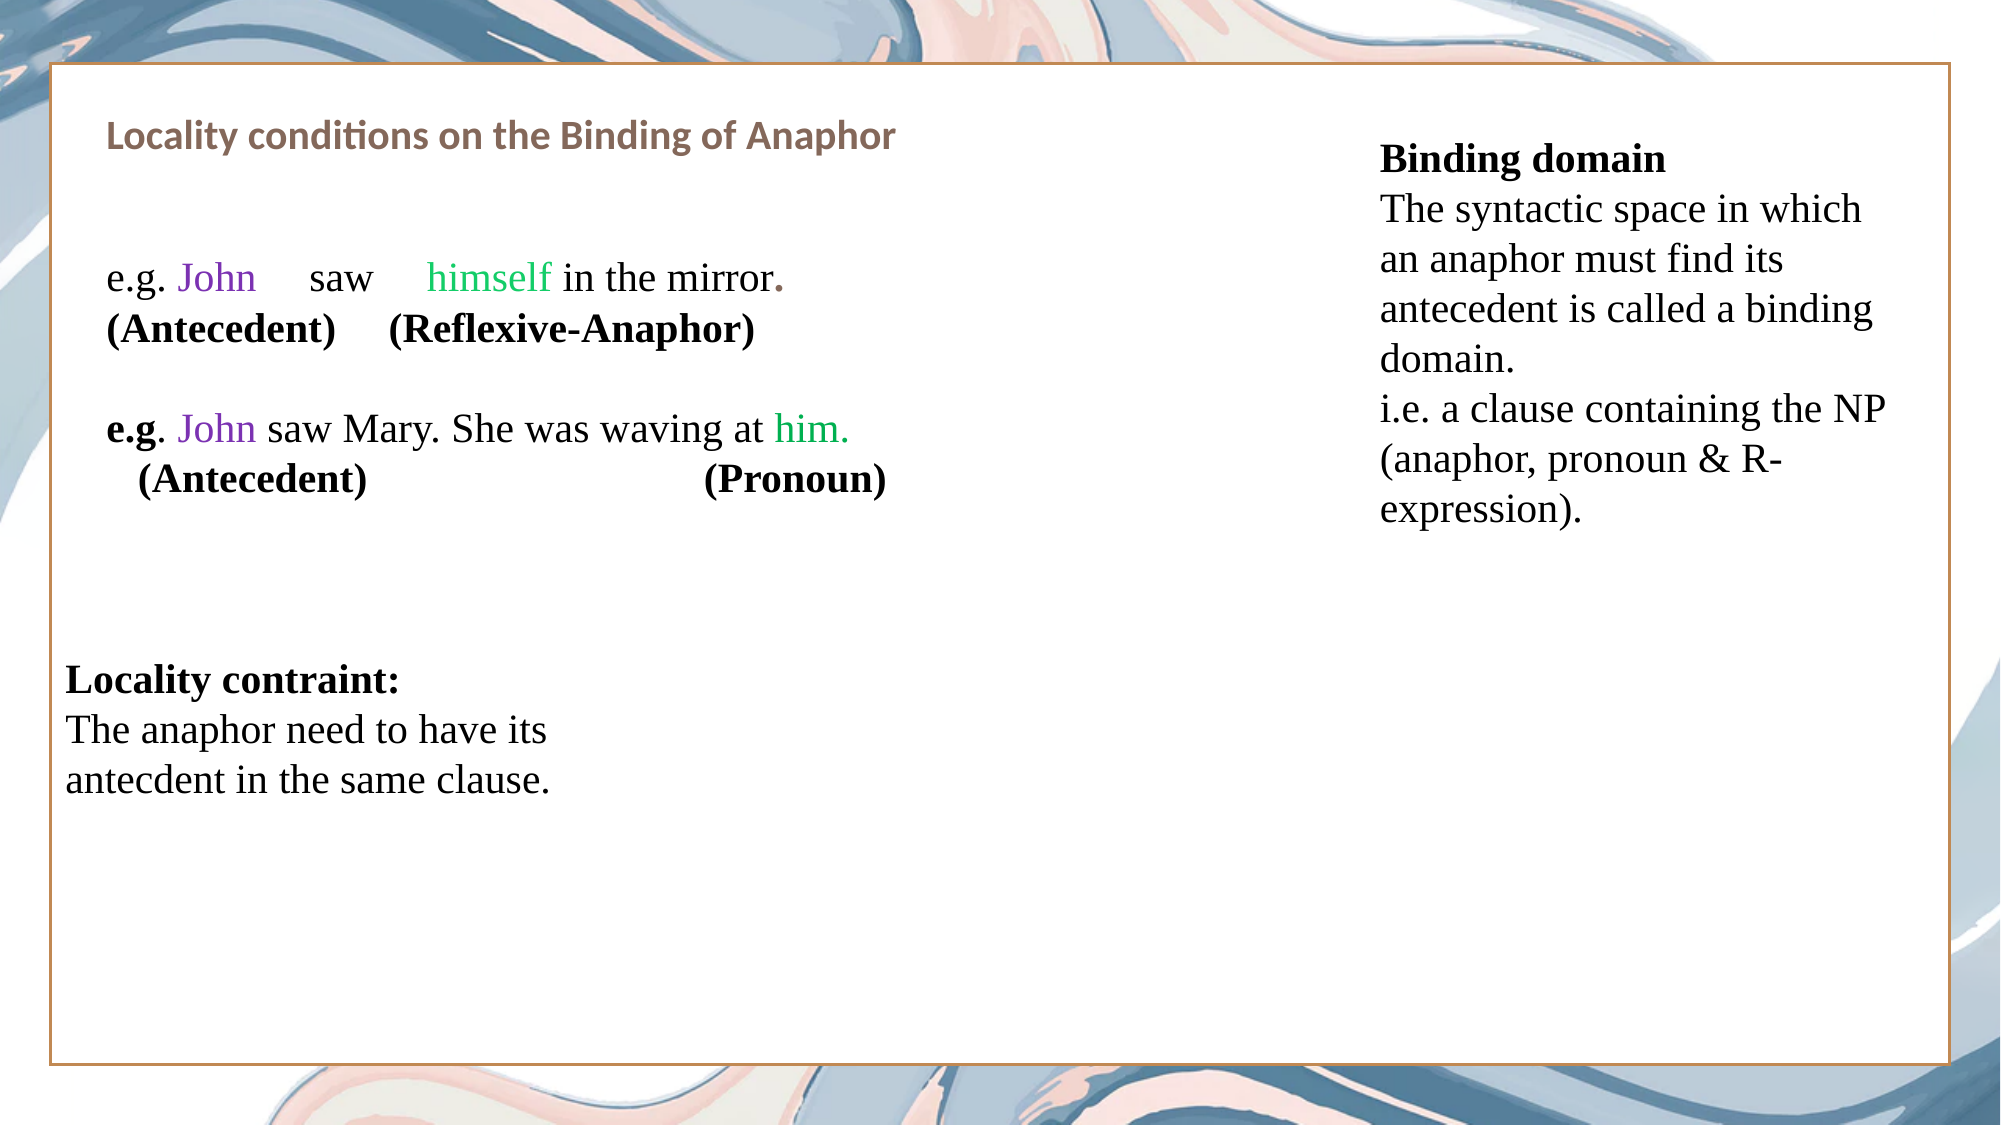

Locality conditions on the Binding of Anaphor

Binding domain
The syntactic space in which an anaphor must find its antecedent is called a binding domain.
i.e. a clause containing the NP (anaphor, pronoun & R-expression).

Click here to add content of the text，and briefly explain your point of view

Click here to add content of the text，and briefly explain your point of view

e.g. John     saw     himself in the mirror.
(Antecedent)     (Reflexive-Anaphor)

e.g. John saw Mary. She was waving at him.
   (Antecedent)                                (Pronoun)

Locality contraint:
The anaphor need to have its antecdent in the same clause.